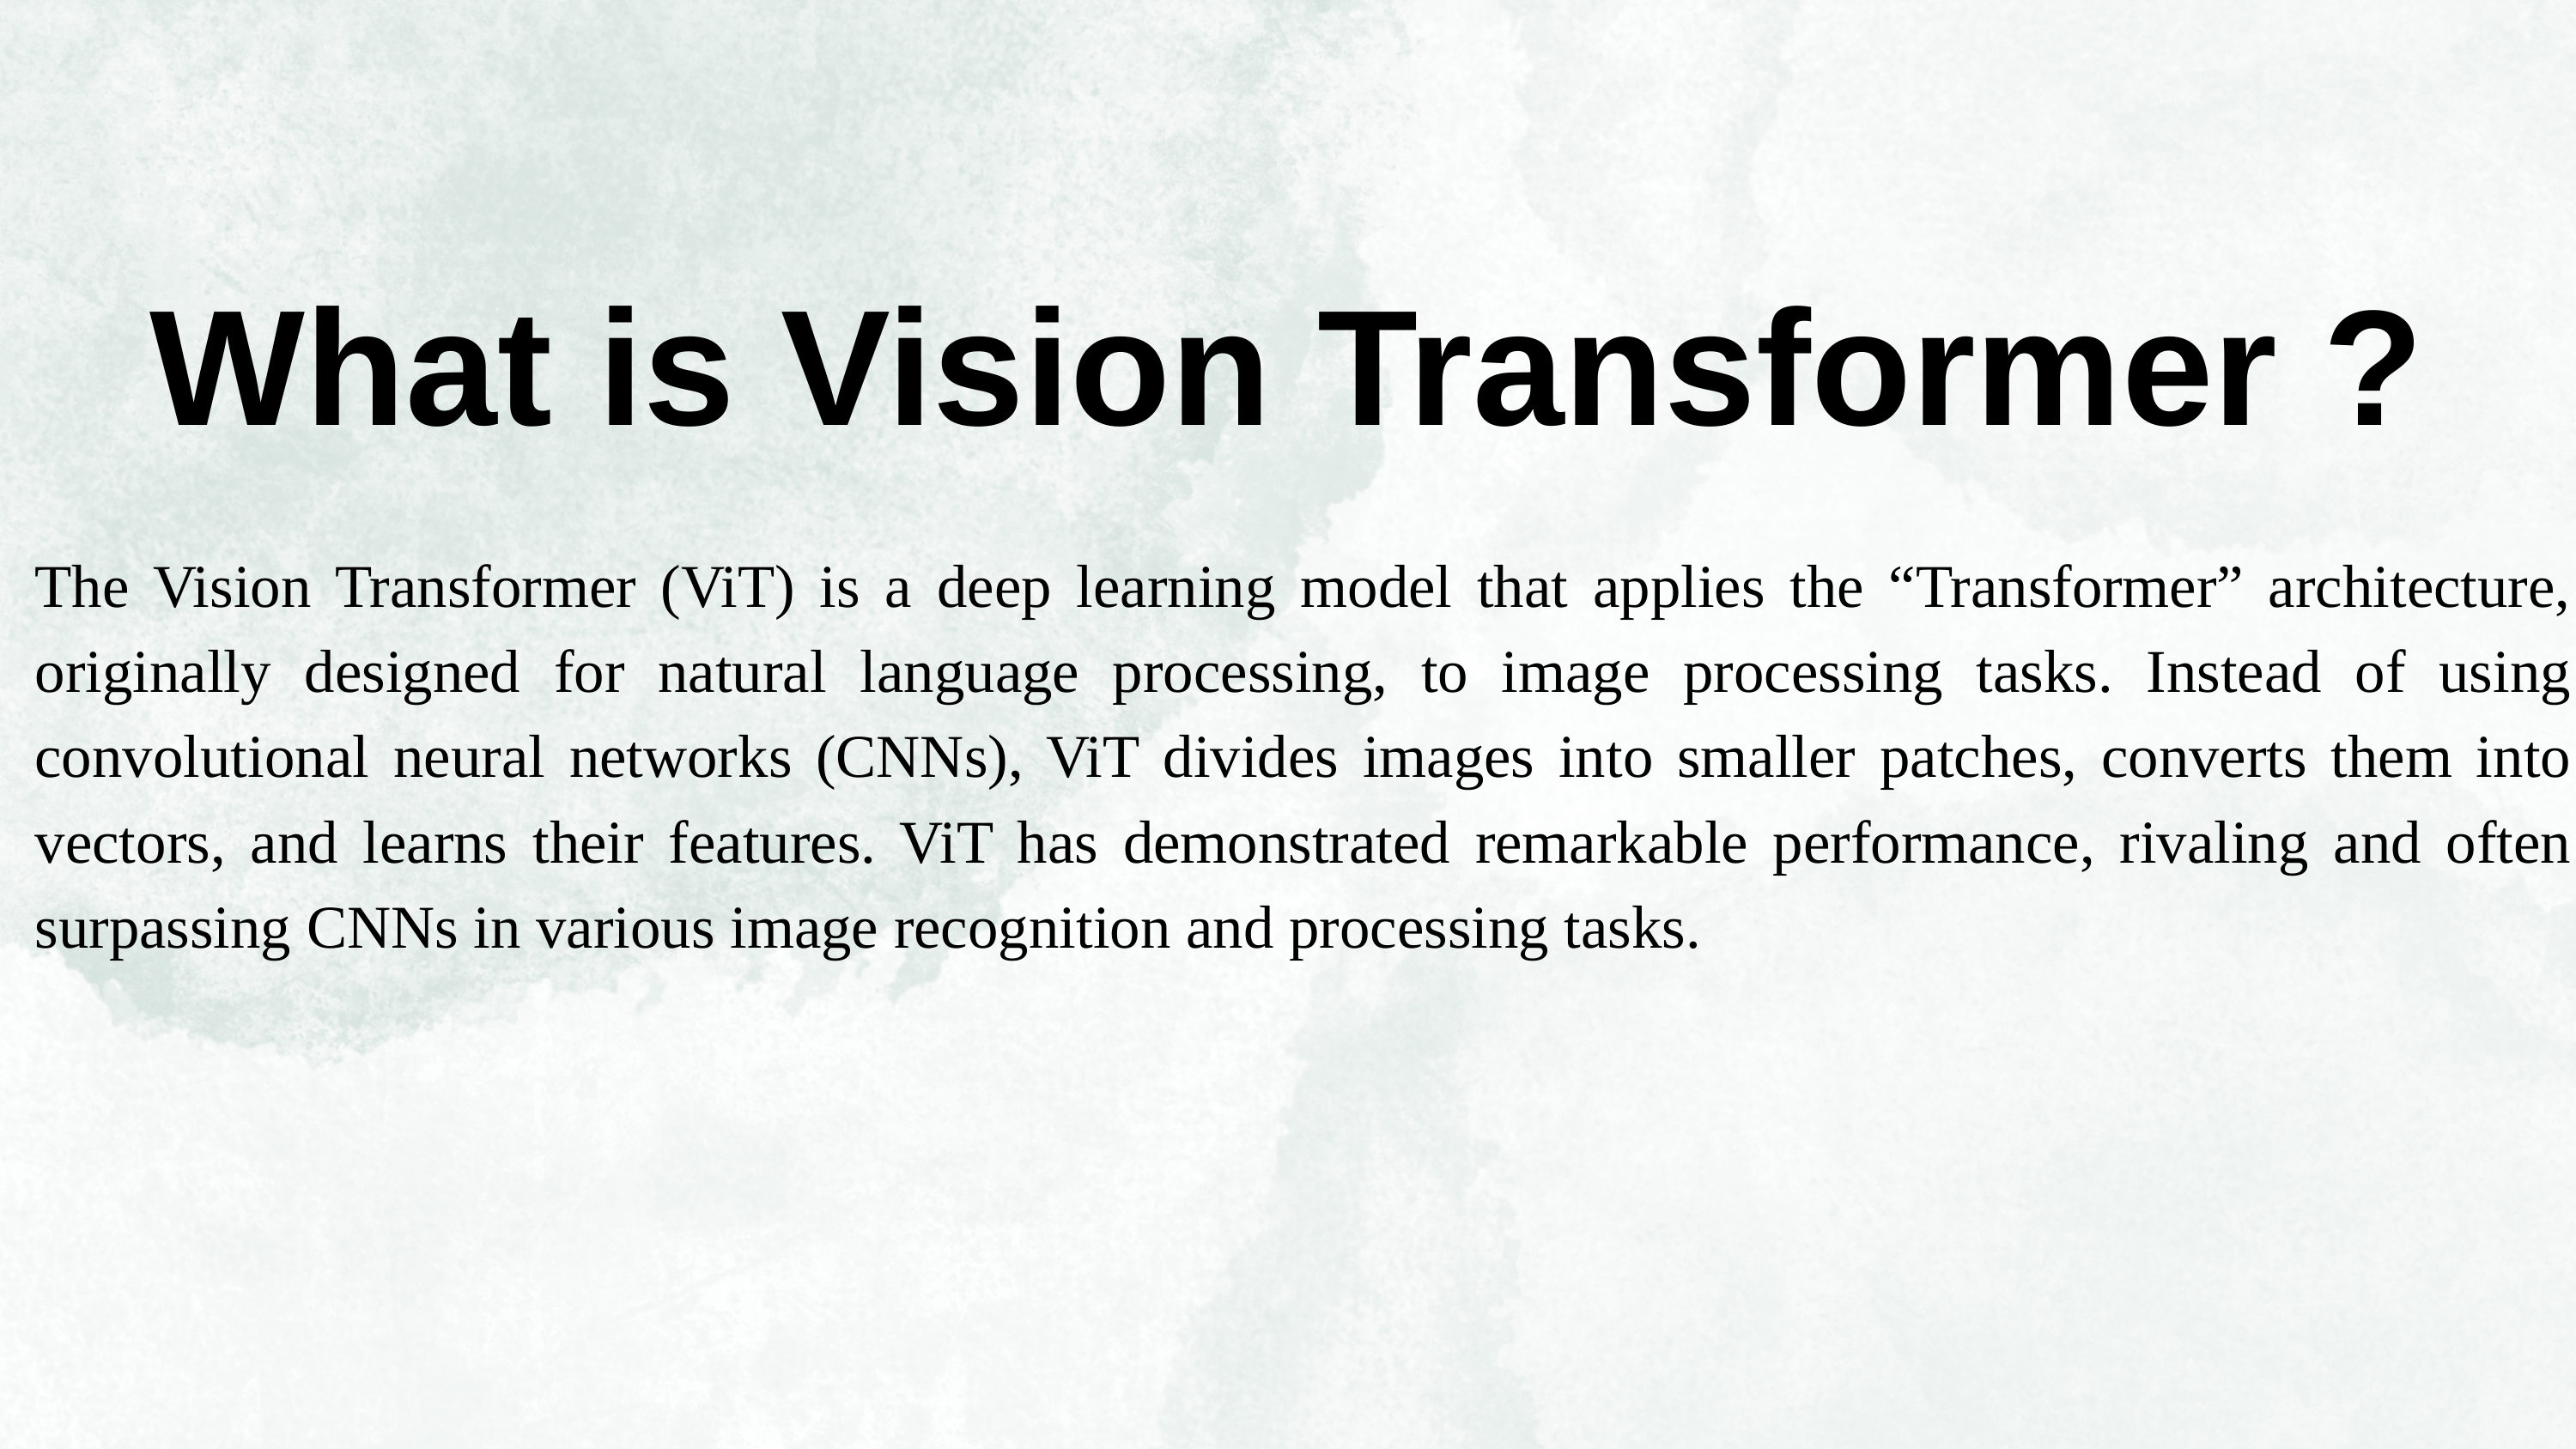

What is Vision Transformer ?
The Vision Transformer (ViT) is a deep learning model that applies the “Transformer” architecture, originally designed for natural language processing, to image processing tasks. Instead of using convolutional neural networks (CNNs), ViT divides images into smaller patches, converts them into vectors, and learns their features. ViT has demonstrated remarkable performance, rivaling and often surpassing CNNs in various image recognition and processing tasks.